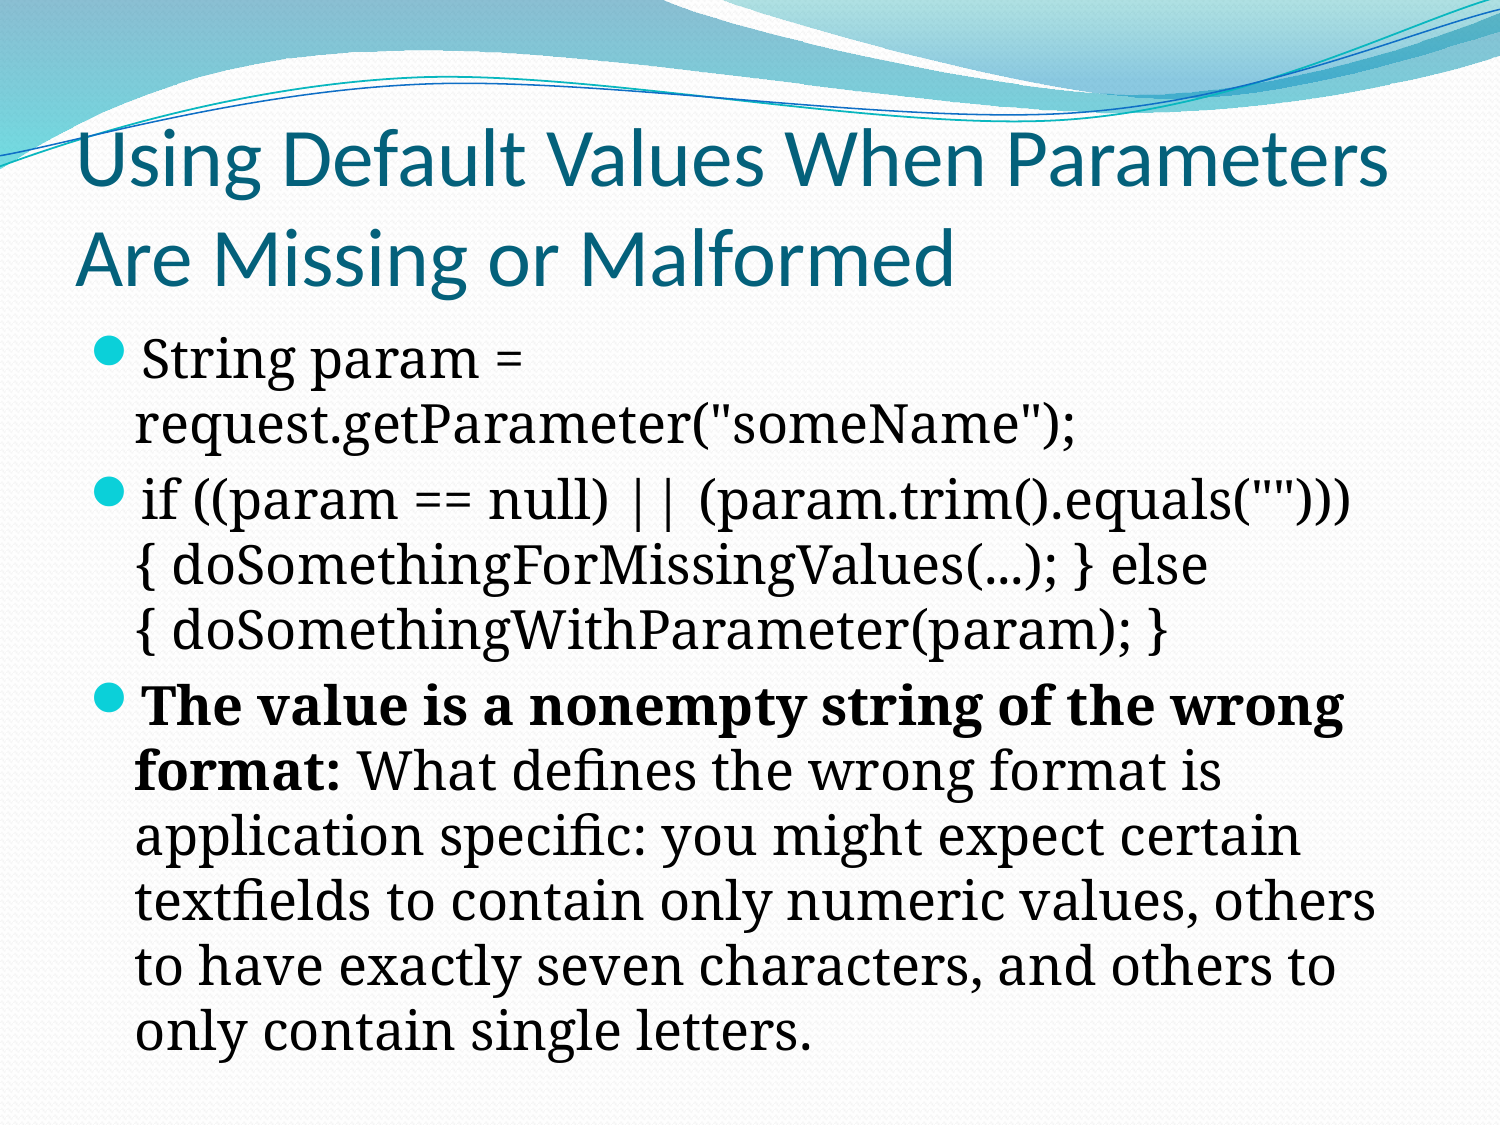

# Using Default Values When Parameters Are Missing or Malformed
String param = request.getParameter("someName");
if ((param == null) || (param.trim().equals(""))) { doSomethingForMissingValues(...); } else { doSomethingWithParameter(param); }
The value is a nonempty string of the wrong format: What defines the wrong format is application specific: you might expect certain textfields to contain only numeric values, others to have exactly seven characters, and others to only contain single letters.